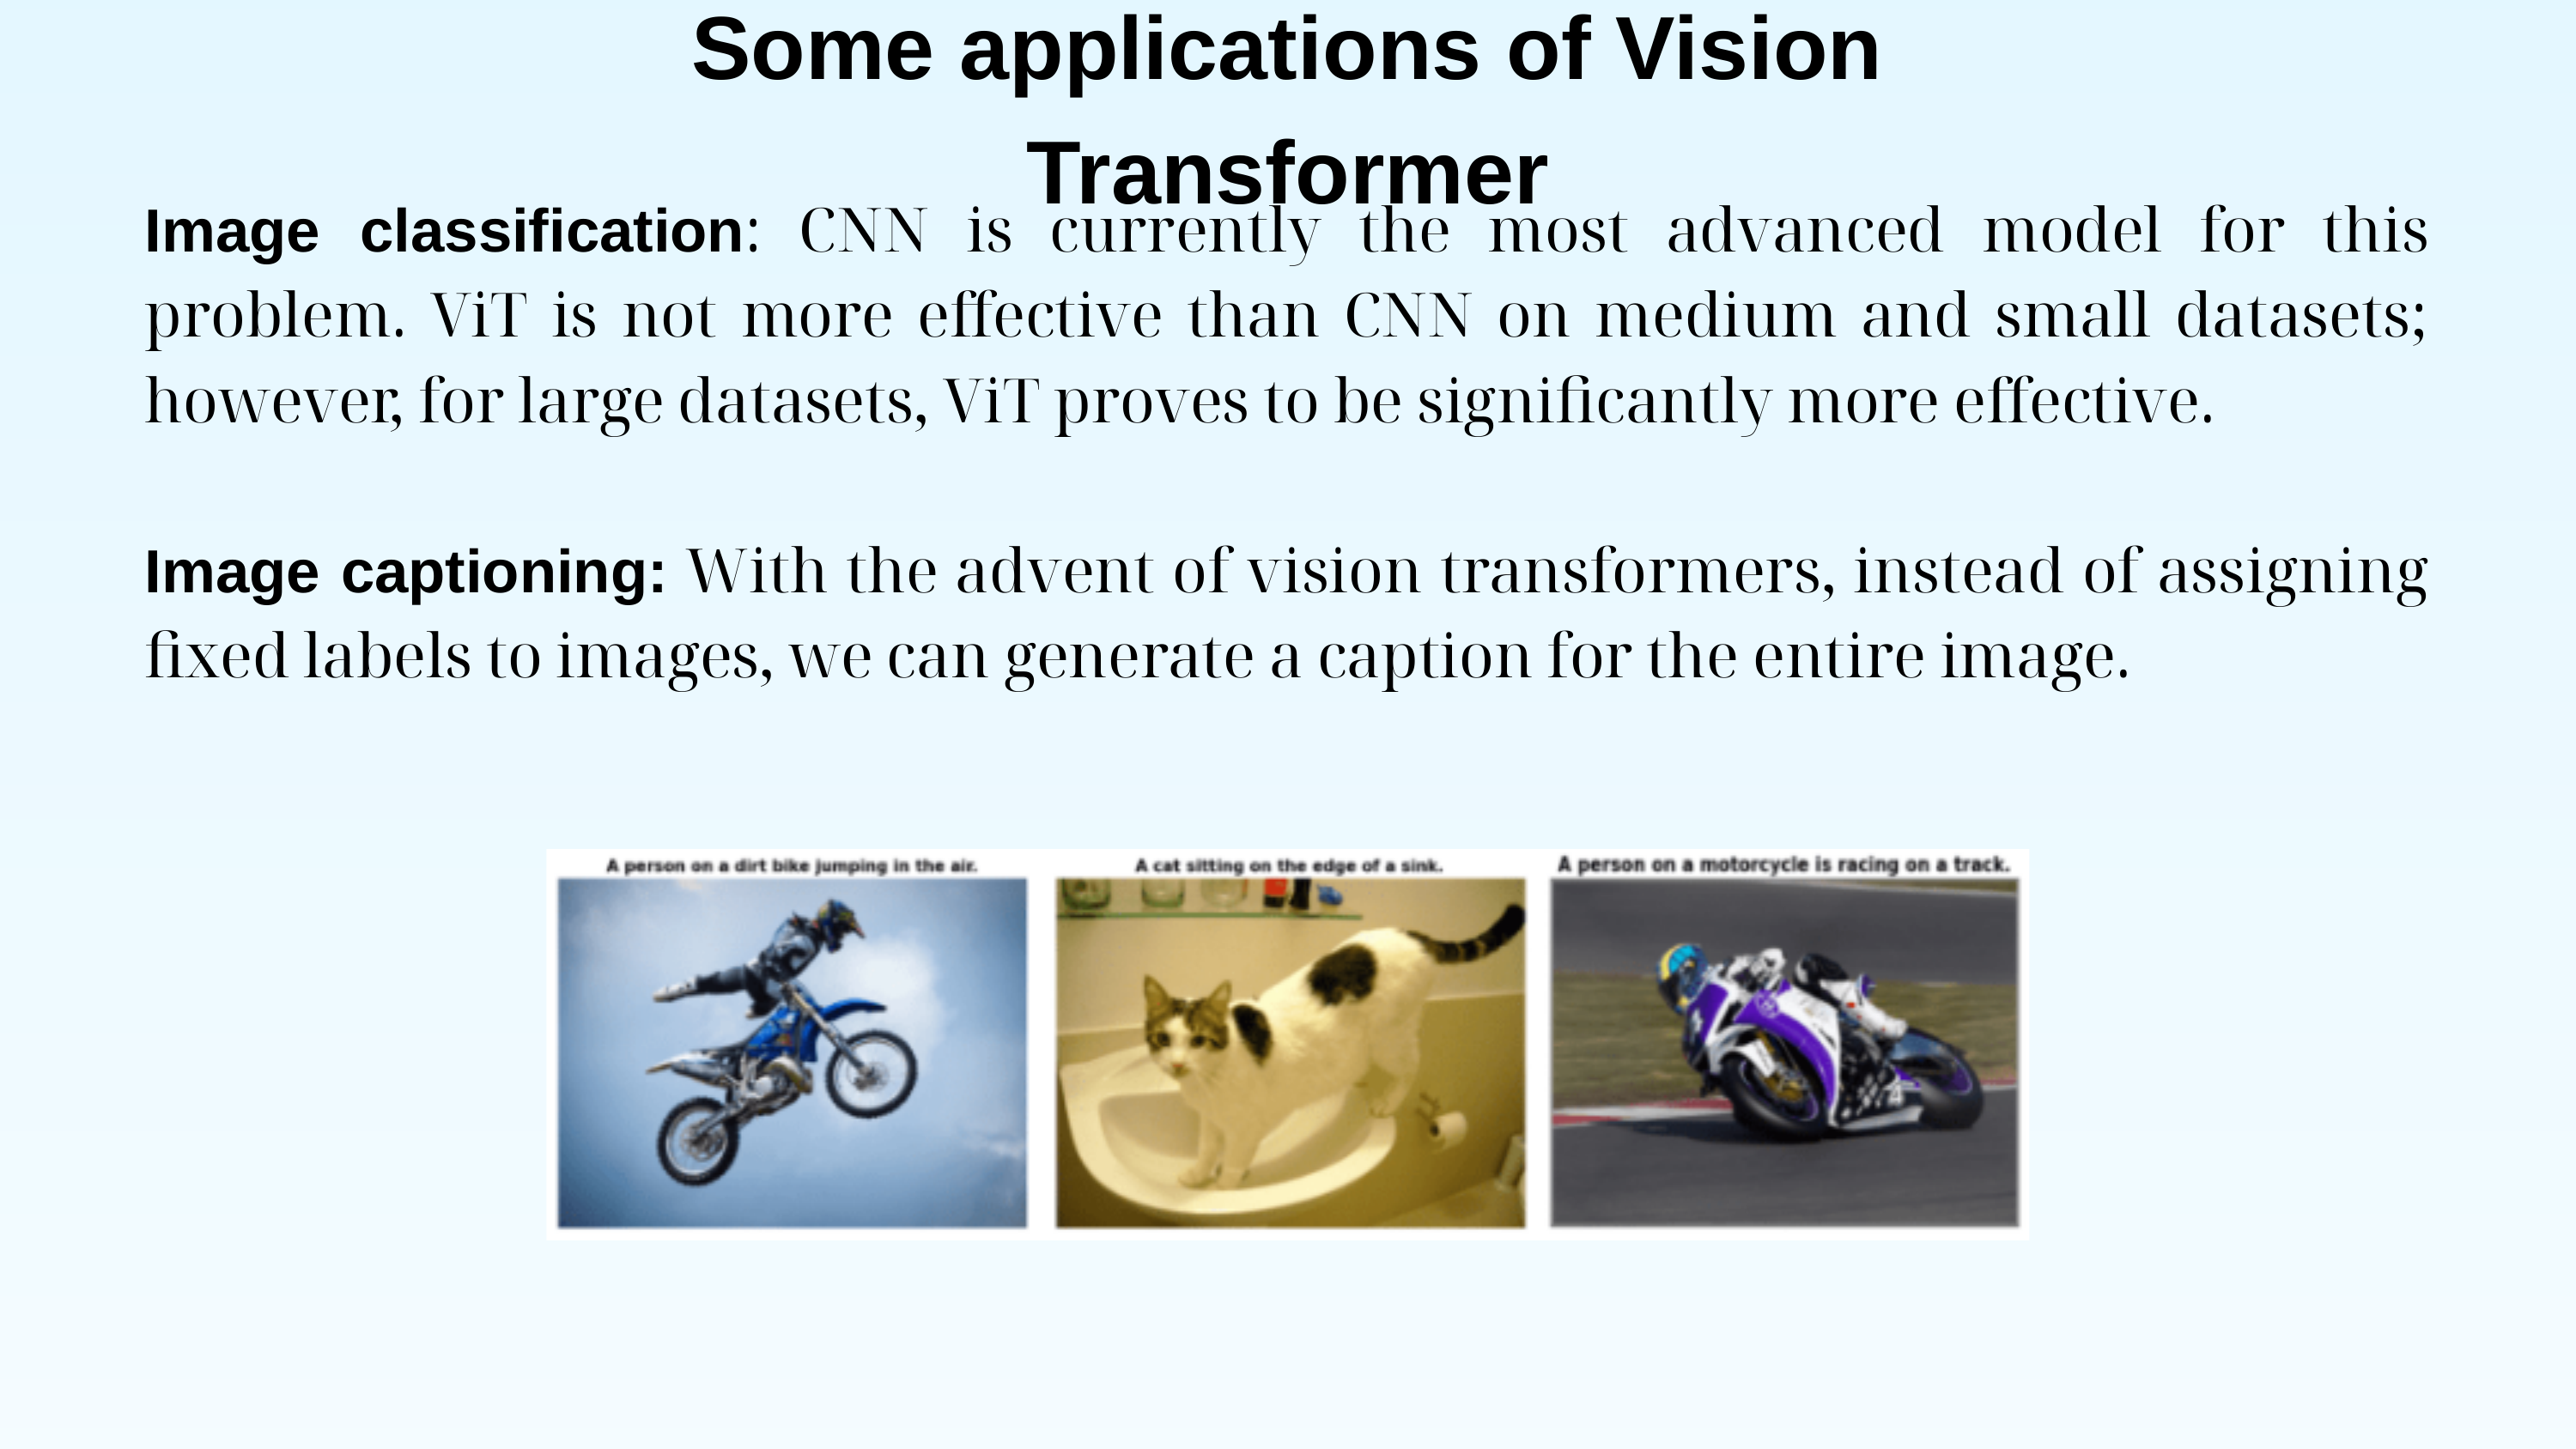

Some applications of Vision Transformer
Image classification: CNN is currently the most advanced model for this problem. ViT is not more effective than CNN on medium and small datasets; however, for large datasets, ViT proves to be significantly more effective.

Image captioning: With the advent of vision transformers, instead of assigning fixed labels to images, we can generate a caption for the entire image.